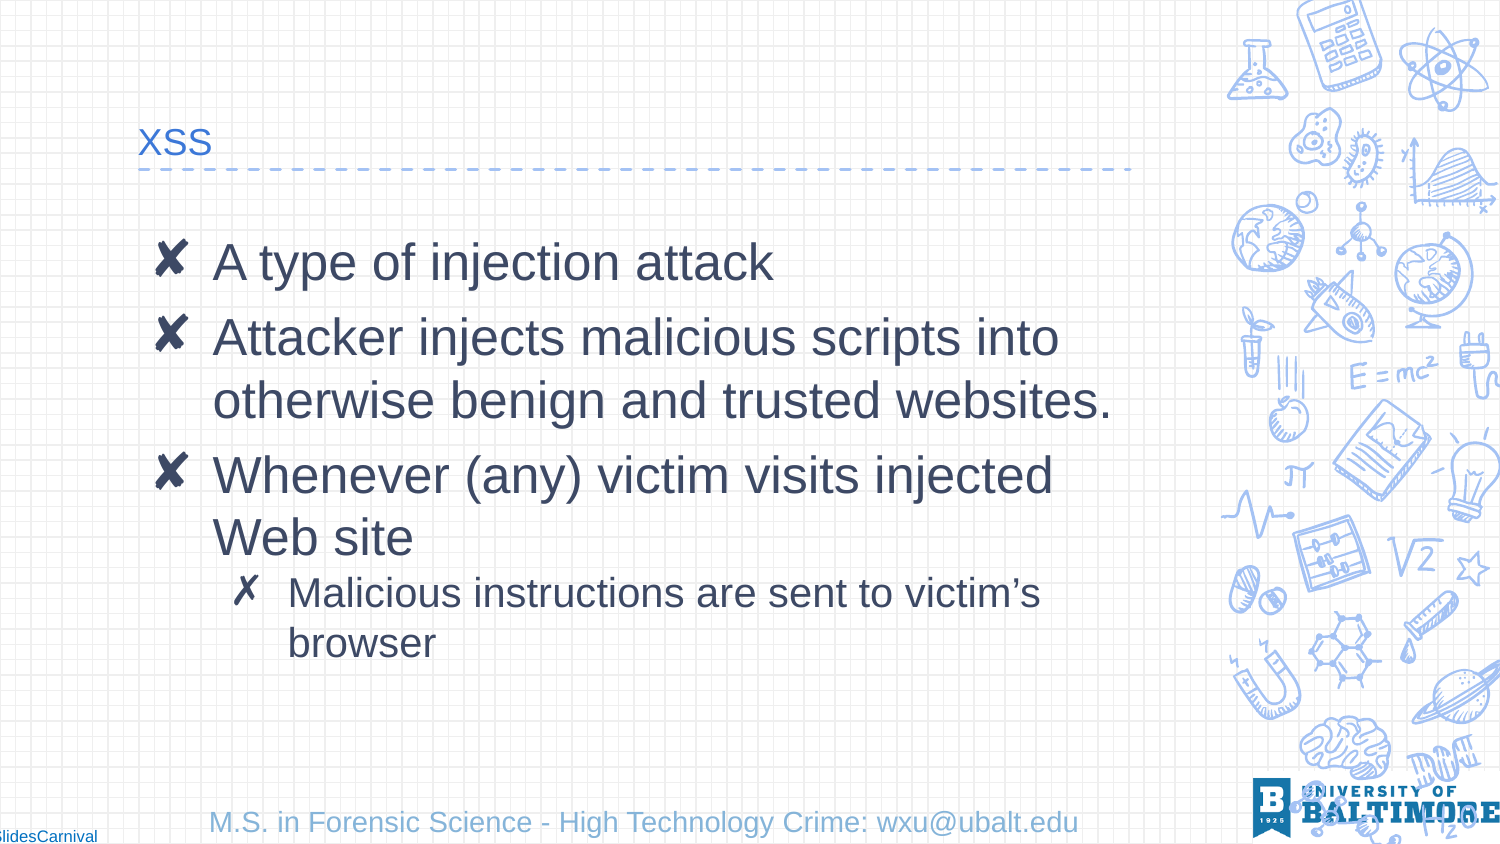

# XSS
A type of injection attack
Attacker injects malicious scripts into otherwise benign and trusted websites.
Whenever (any) victim visits injected Web site
Malicious instructions are sent to victim’s browser